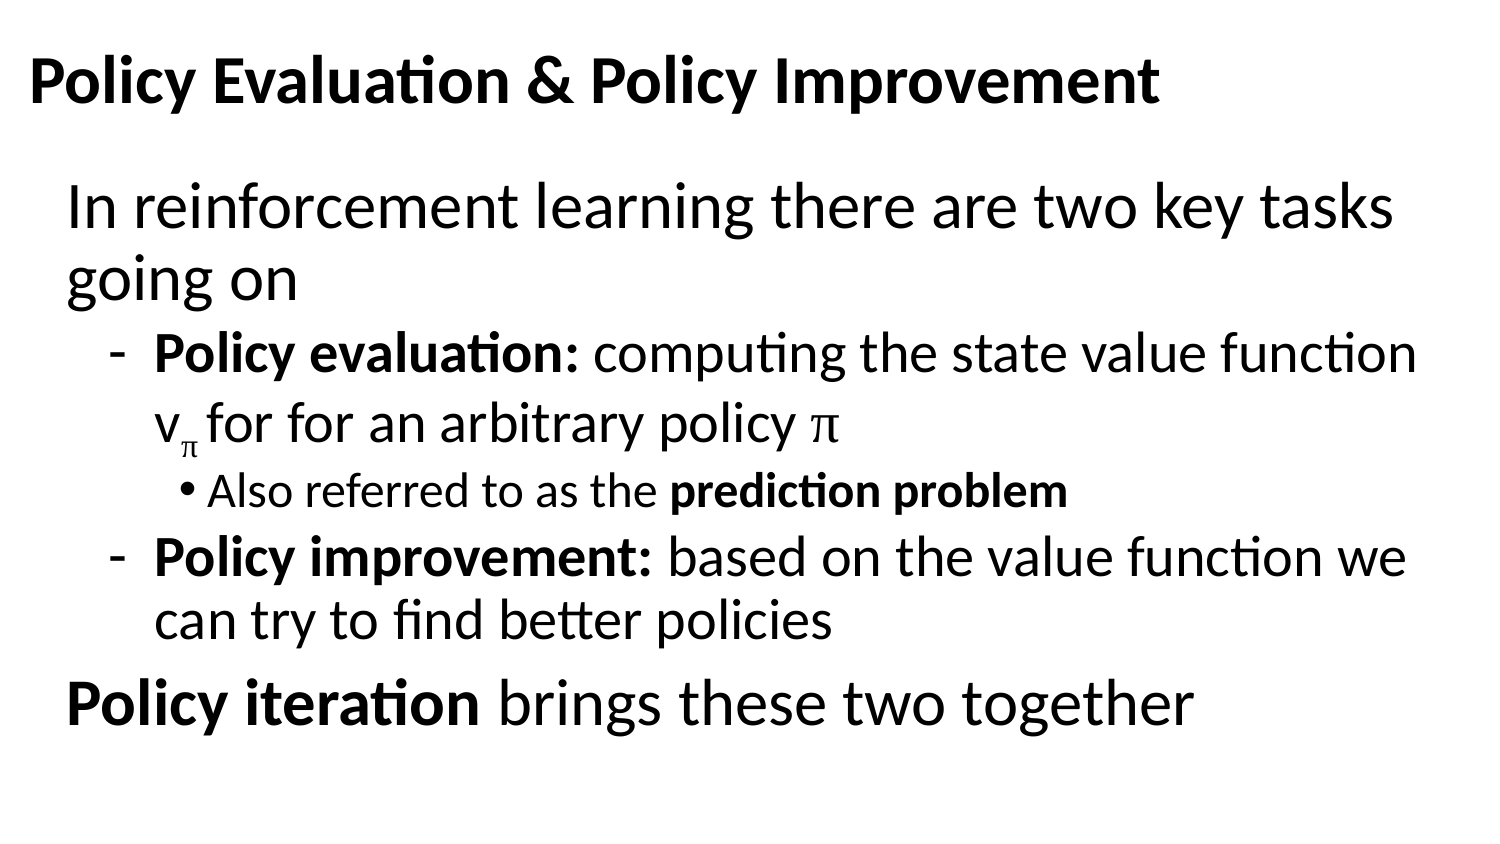

# Policy Evaluation & Policy Improvement
In reinforcement learning there are two key tasks going on
Policy evaluation: computing the state value function vπ for for an arbitrary policy π
Also referred to as the prediction problem
Policy improvement: based on the value function we can try to find better policies
Policy iteration brings these two together